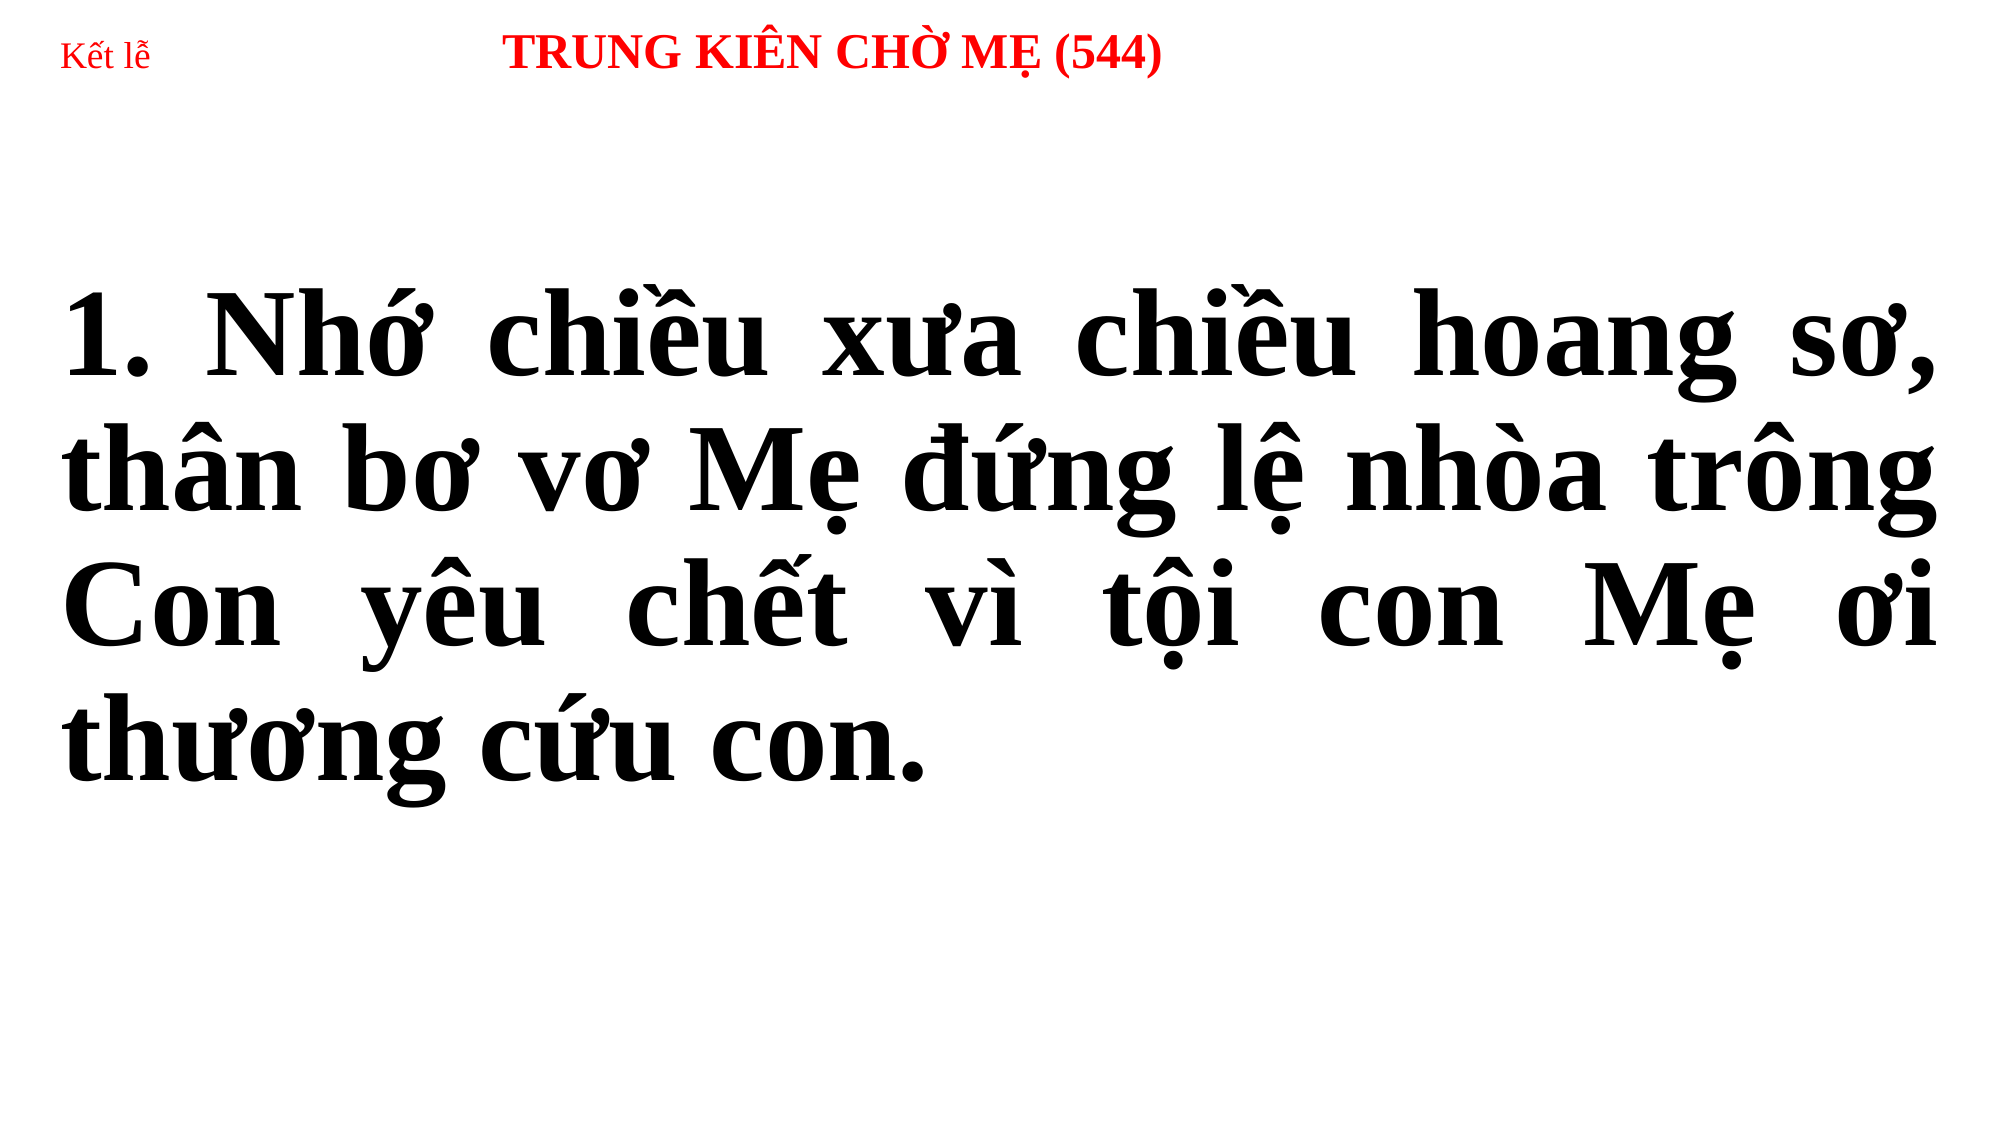

# Kết lễ                                     TRUNG KIÊN CHỜ MẸ (544)
1. Nhớ chiều xưa chiều hoang sơ, thân bơ vơ Mẹ đứng lệ nhòa trông Con yêu chết vì tội con Mẹ ơi thương cứu con.